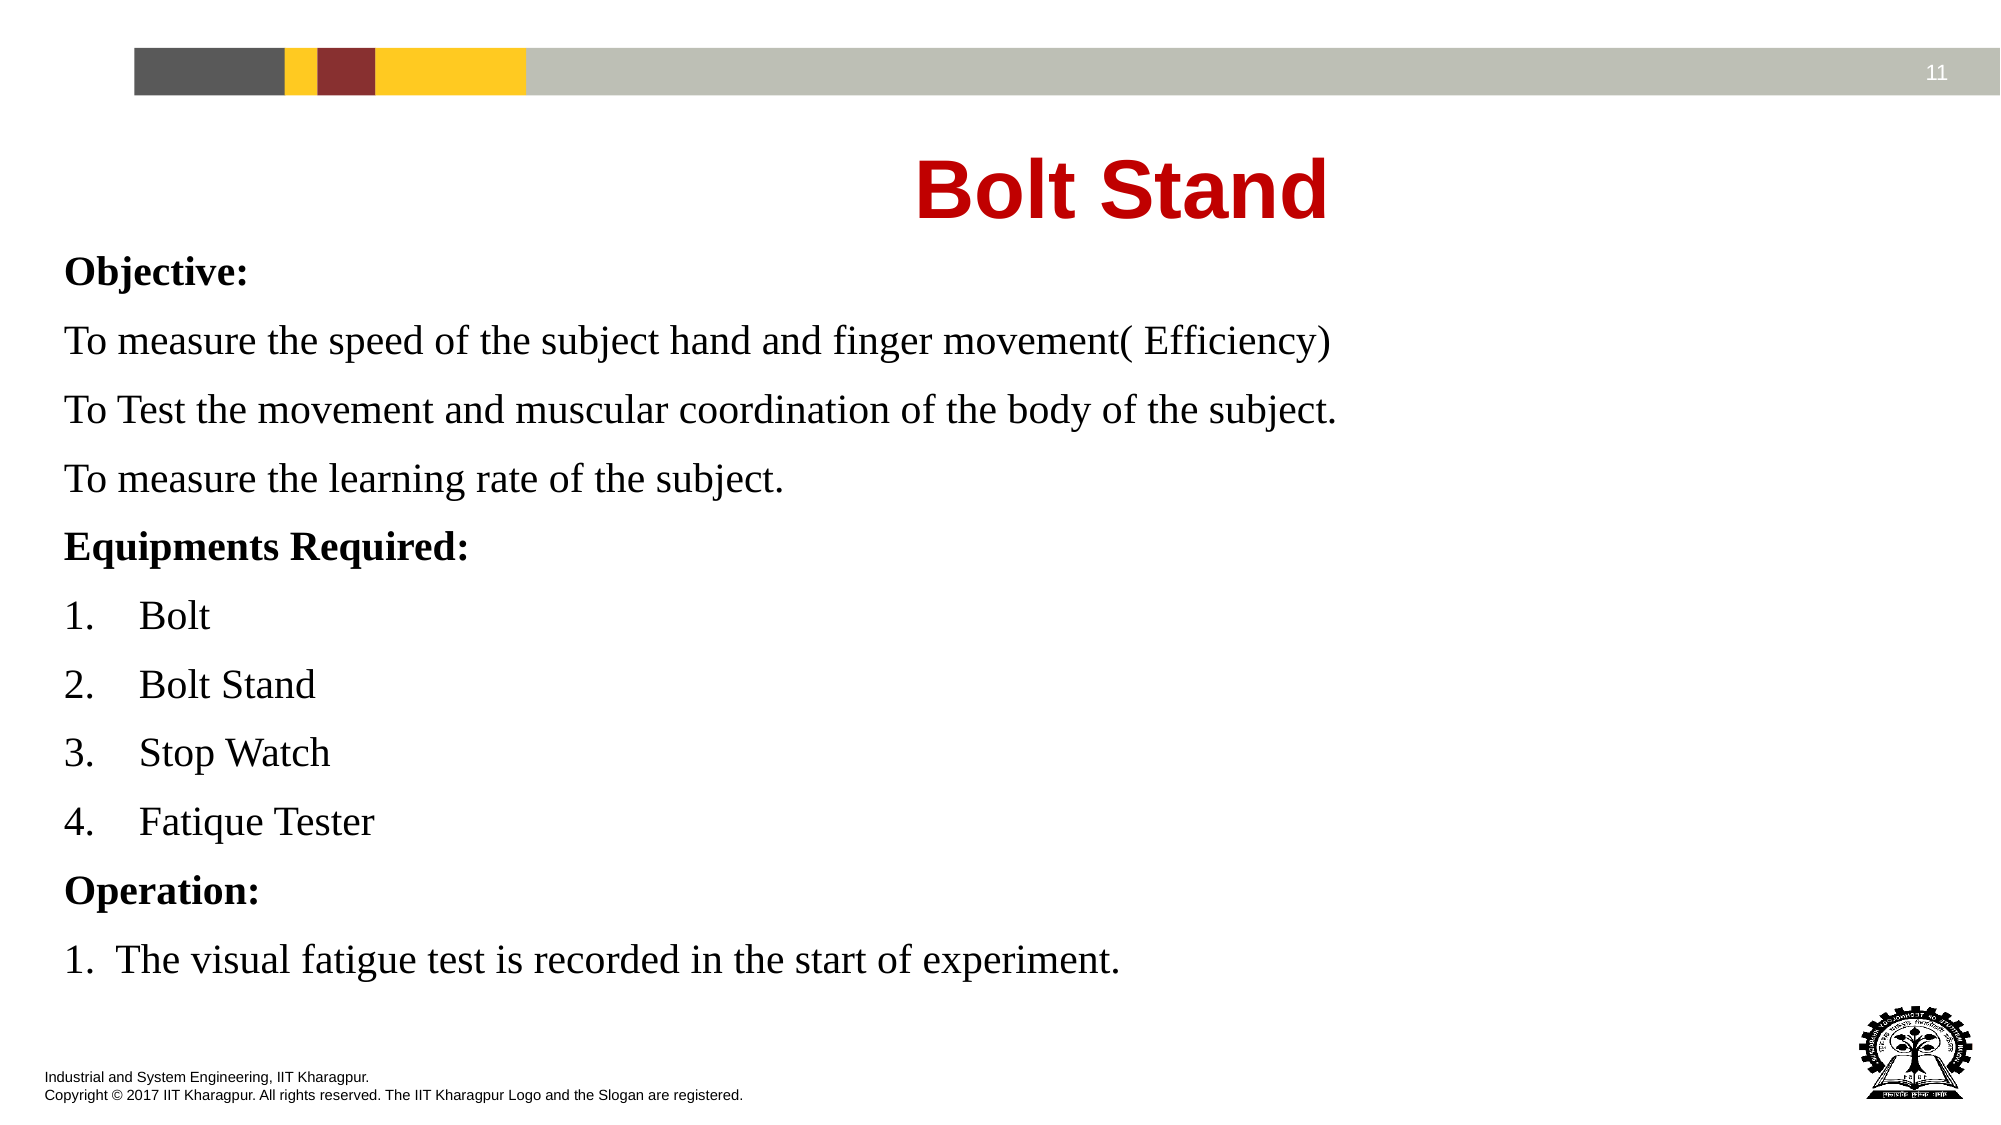

# Bolt Stand
Objective:
To measure the speed of the subject hand and finger movement( Efficiency)
To Test the movement and muscular coordination of the body of the subject.
To measure the learning rate of the subject.
Equipments Required:
Bolt
Bolt Stand
Stop Watch
Fatique Tester
Operation:
1.  The visual fatigue test is recorded in the start of experiment.